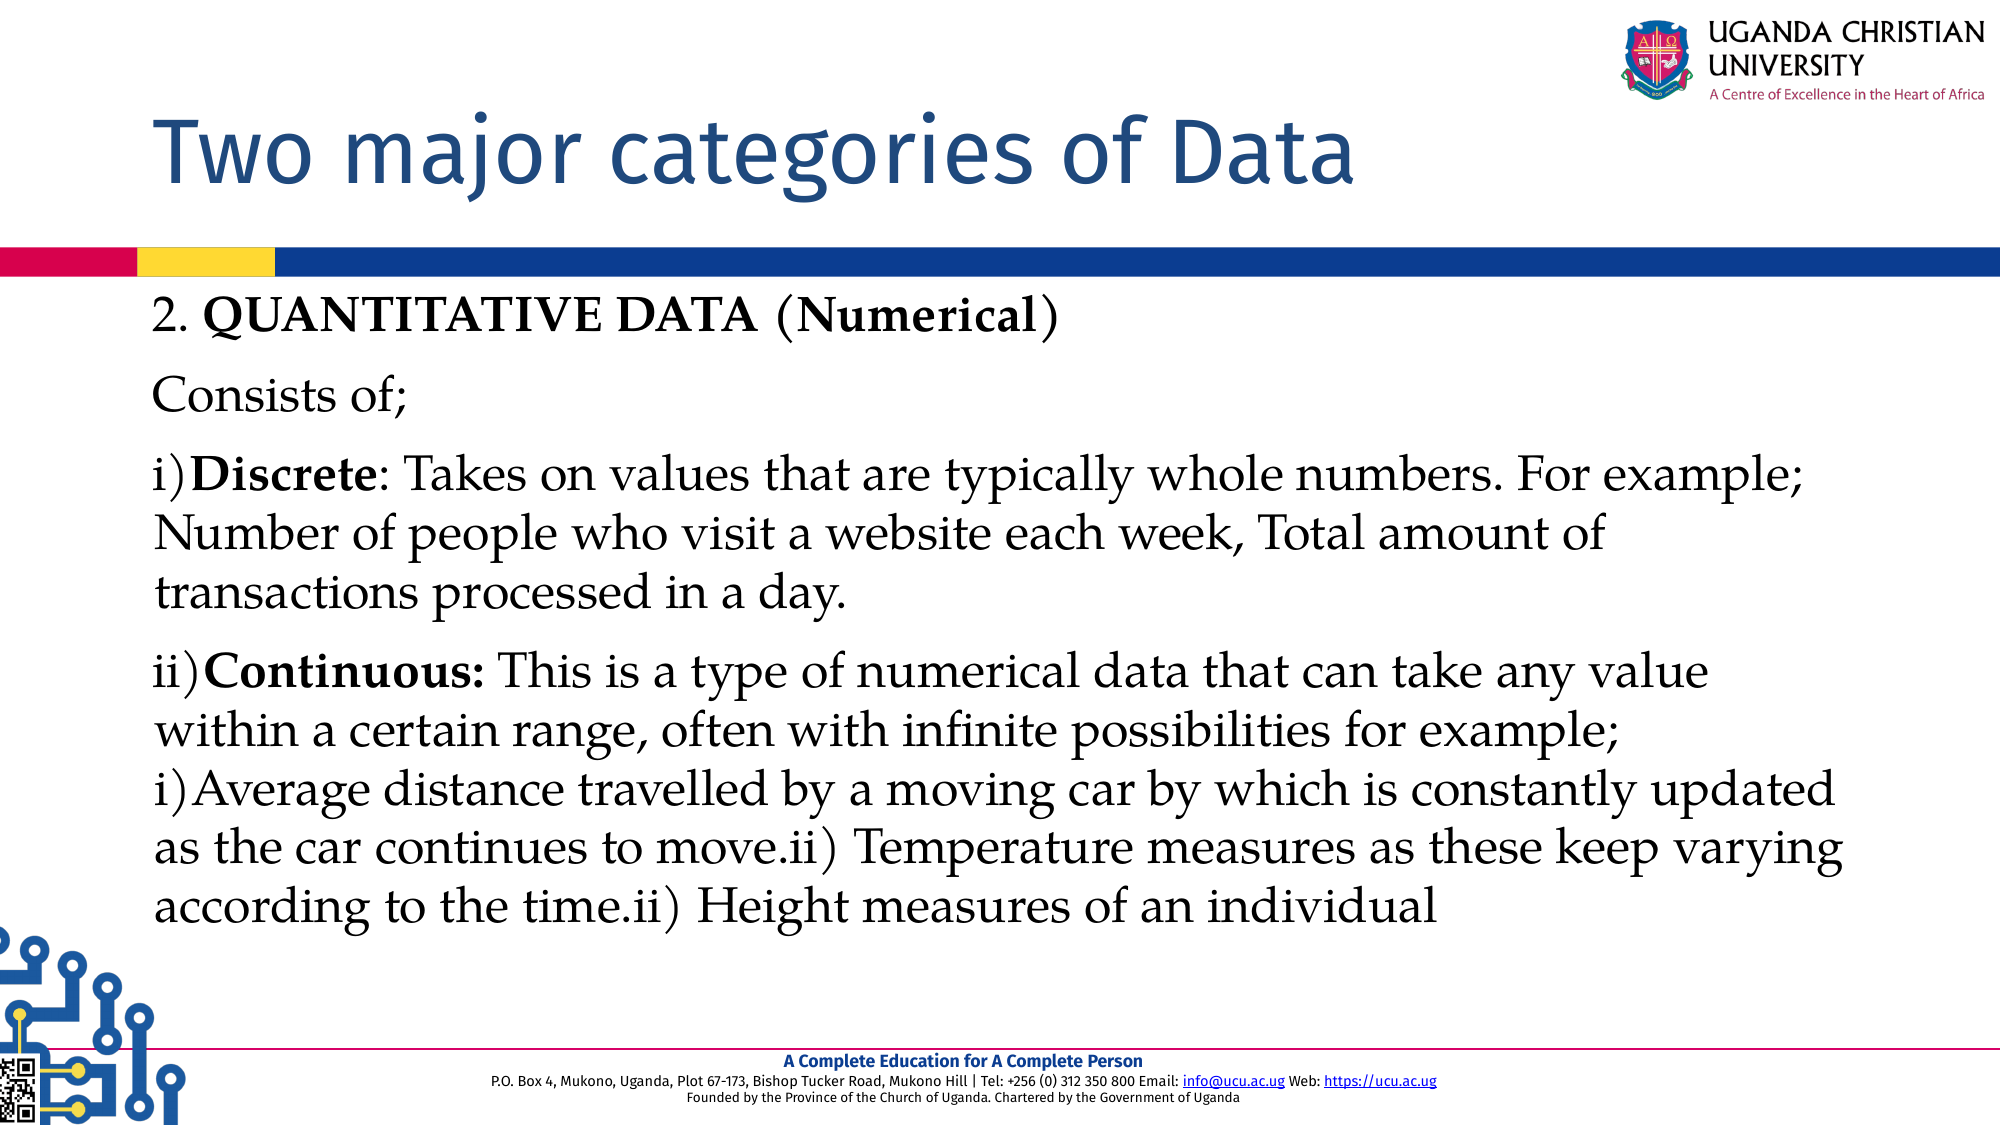

# Two major categories of Data
2. QUANTITATIVE DATA (Numerical)
Consists of;
i)Discrete: Takes on values that are typically whole numbers. For example; Number of people who visit a website each week, Total amount of transactions processed in a day.
ii)Continuous: This is a type of numerical data that can take any value within a certain range, often with infinite possibilities for example; i)Average distance travelled by a moving car by which is constantly updated as the car continues to move.ii) Temperature measures as these keep varying according to the time.ii) Height measures of an individual